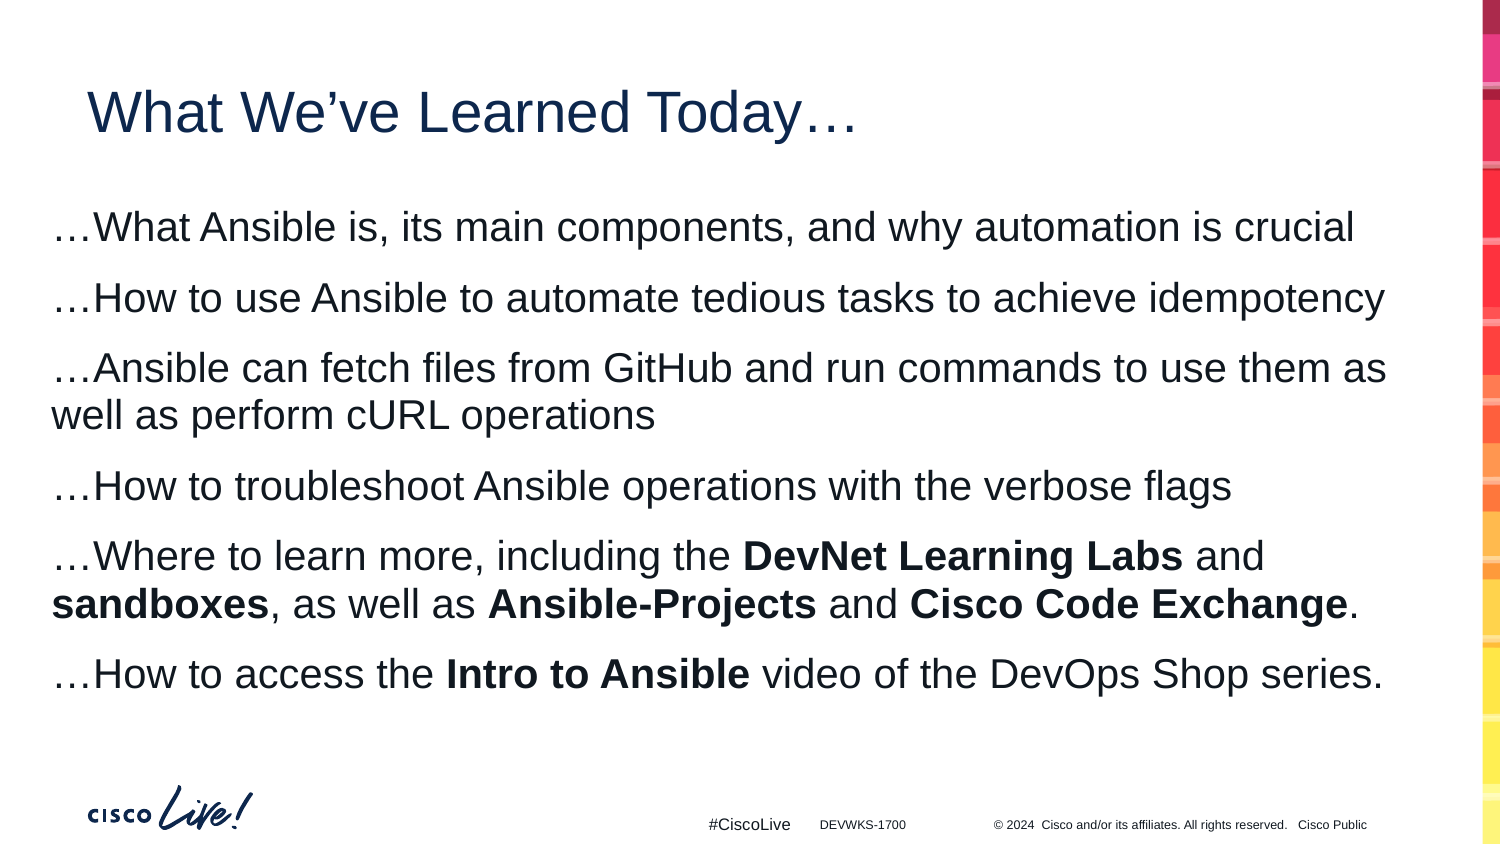

# What We’ve Learned Today…
…What Ansible is, its main components, and why automation is crucial
…How to use Ansible to automate tedious tasks to achieve idempotency
…Ansible can fetch files from GitHub and run commands to use them as well as perform cURL operations
…How to troubleshoot Ansible operations with the verbose flags
…Where to learn more, including the DevNet Learning Labs and sandboxes, as well as Ansible-Projects and Cisco Code Exchange.
…How to access the Intro to Ansible video of the DevOps Shop series.
DEVWKS-1700